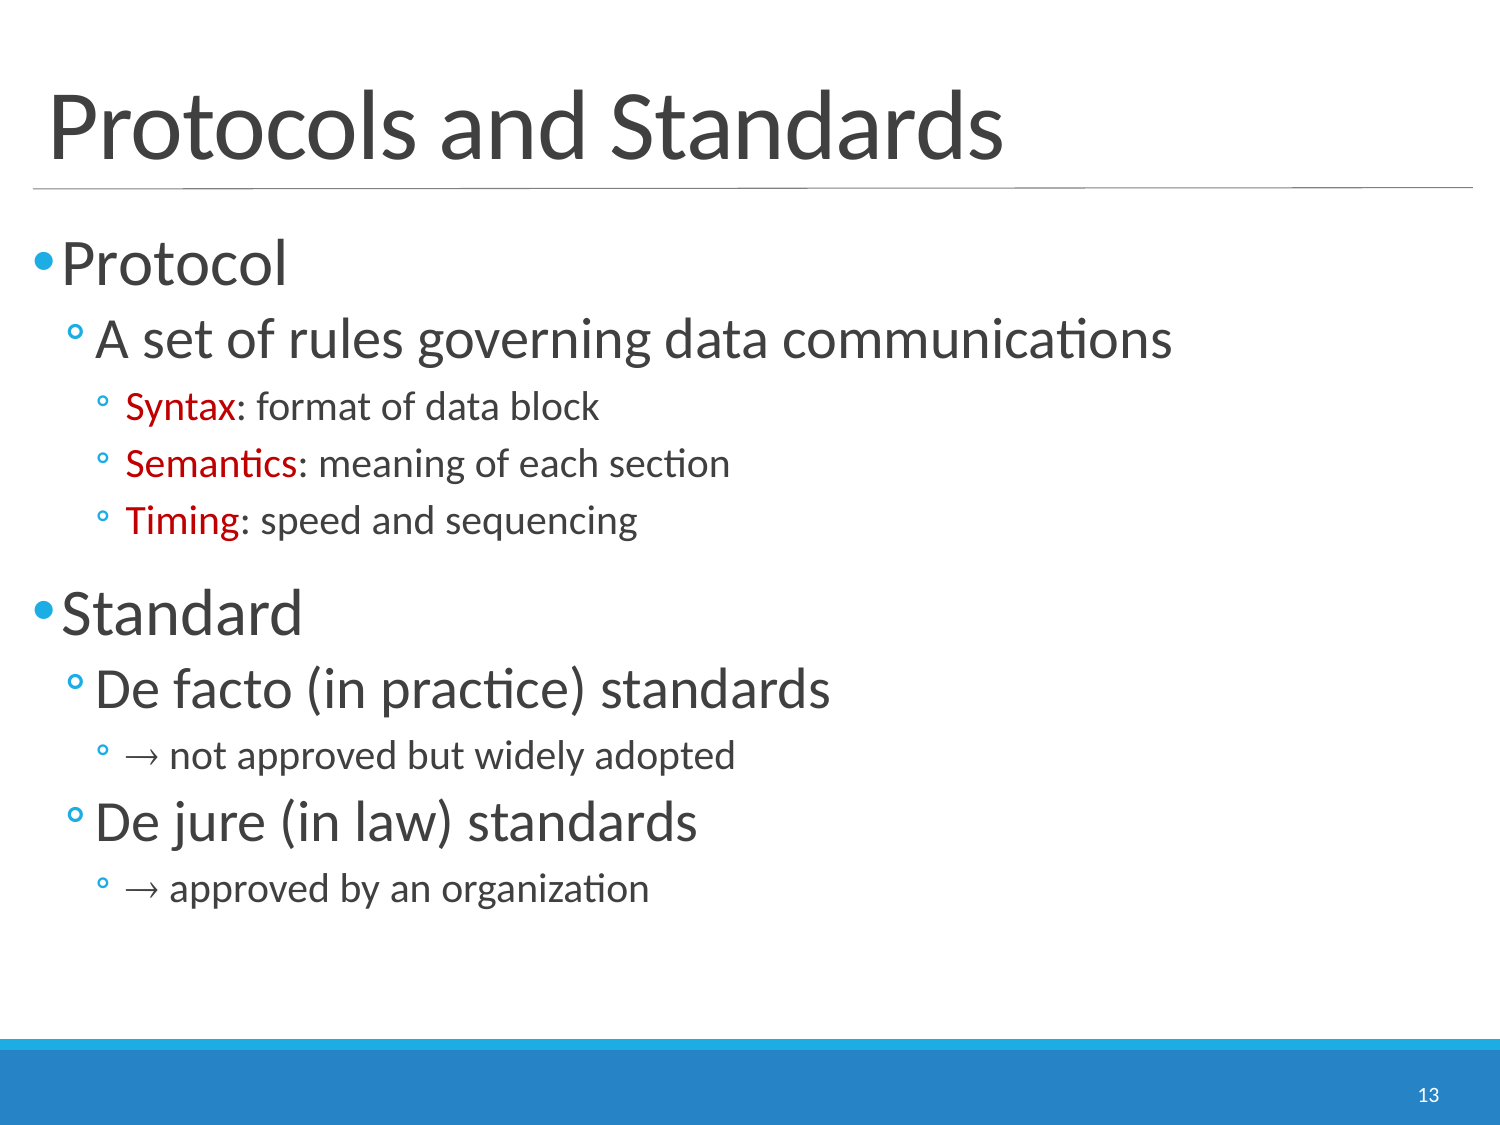

# Protocols and Standards
Protocol
A set of rules governing data communications
Syntax: format of data block
Semantics: meaning of each section
Timing: speed and sequencing
Standard
De facto (in practice) standards
→ not approved but widely adopted
De jure (in law) standards
→ approved by an organization